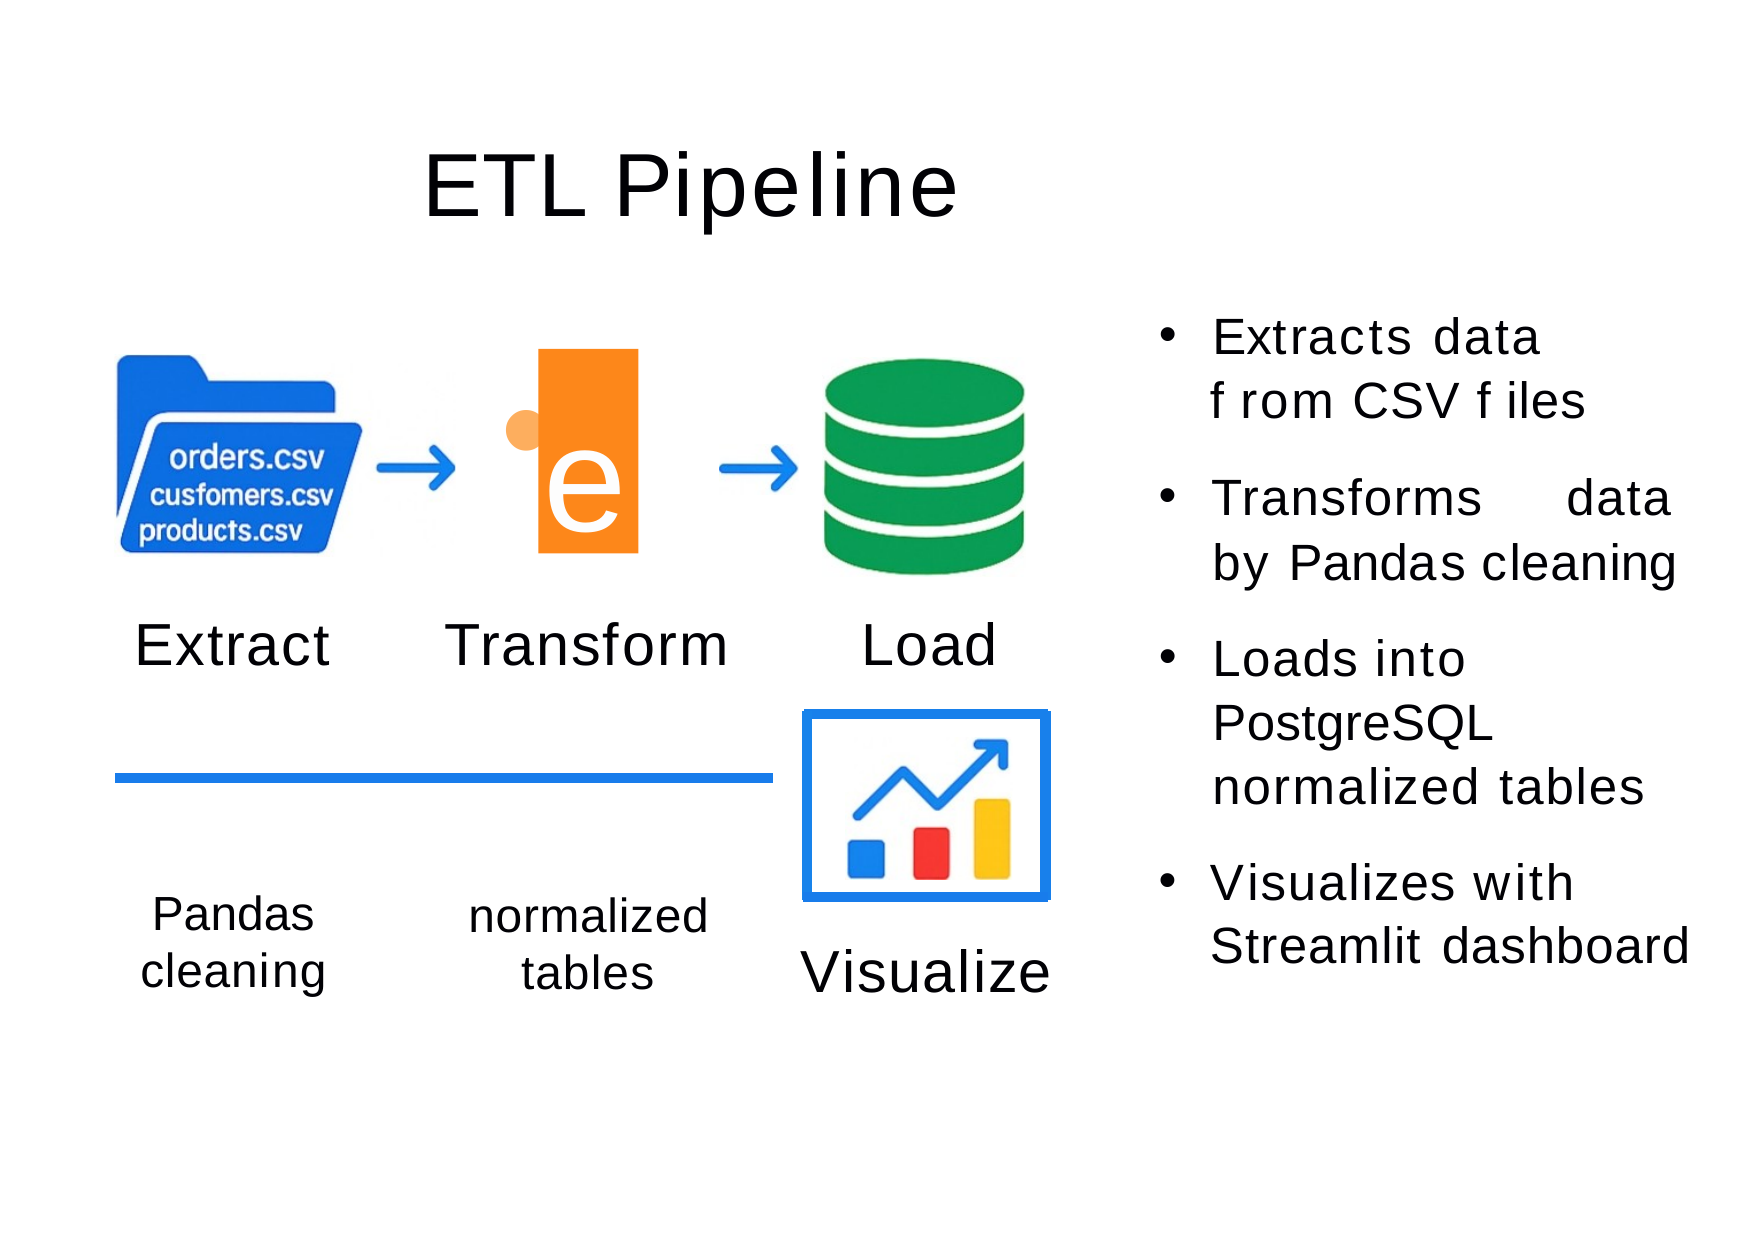

ETL Pipeline
Extracts data
f rom CSV f iles
Transforms	data
by Pandas cleaning
Loads into PostgreSQL normalized tables
Visualizes with Streamlit dashboard
•

e

Extract
Transform
Load

Pandas cleaning
normalized tables

Visualize